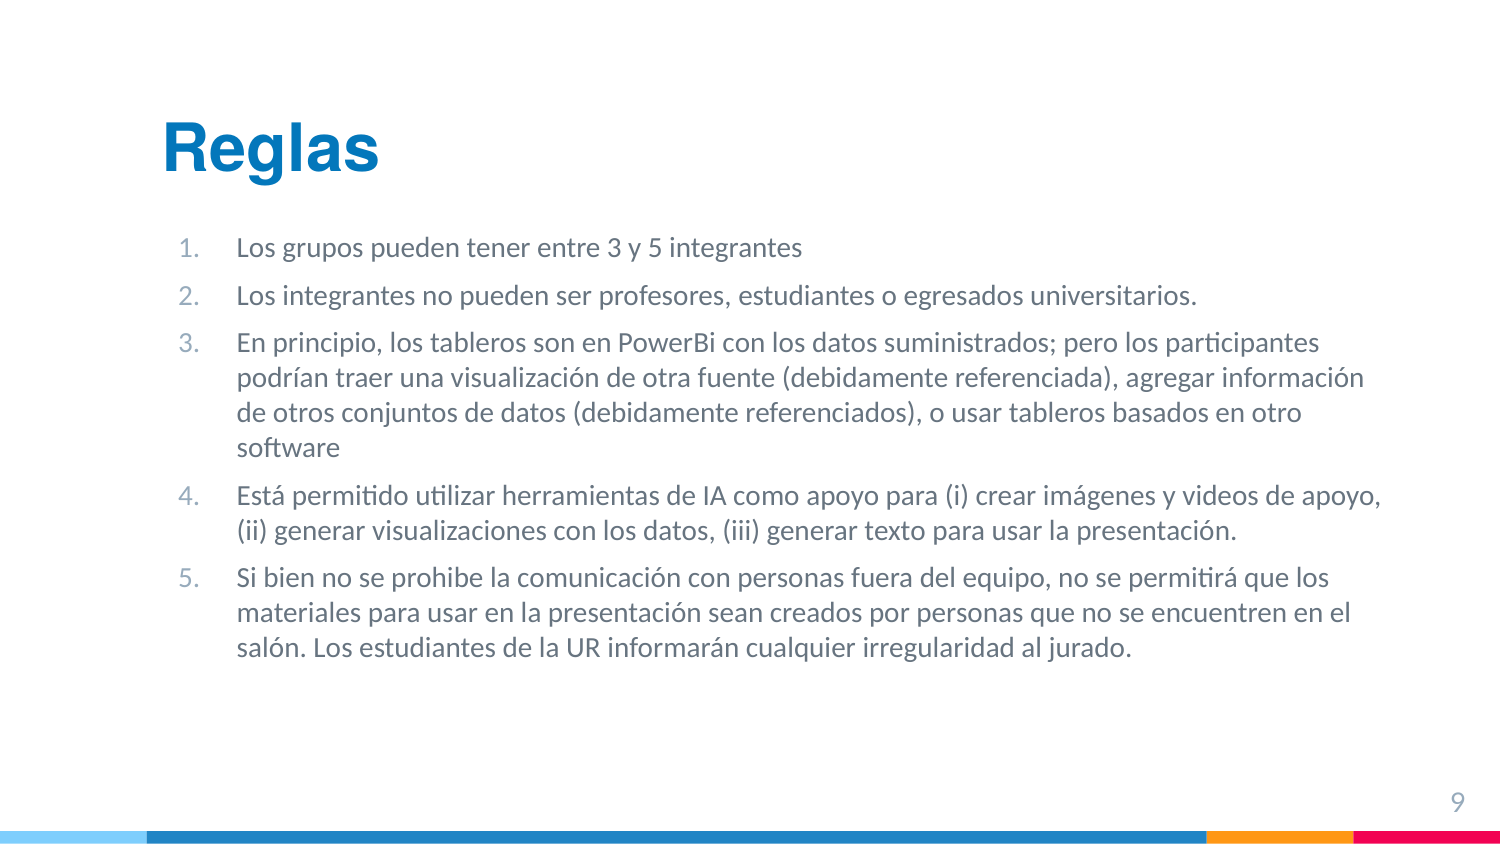

# Reglas
Los grupos pueden tener entre 3 y 5 integrantes
Los integrantes no pueden ser profesores, estudiantes o egresados universitarios.
En principio, los tableros son en PowerBi con los datos suministrados; pero los participantes podrían traer una visualización de otra fuente (debidamente referenciada), agregar información de otros conjuntos de datos (debidamente referenciados), o usar tableros basados en otro software
Está permitido utilizar herramientas de IA como apoyo para (i) crear imágenes y videos de apoyo, (ii) generar visualizaciones con los datos, (iii) generar texto para usar la presentación.
Si bien no se prohibe la comunicación con personas fuera del equipo, no se permitirá que los materiales para usar en la presentación sean creados por personas que no se encuentren en el salón. Los estudiantes de la UR informarán cualquier irregularidad al jurado.

9